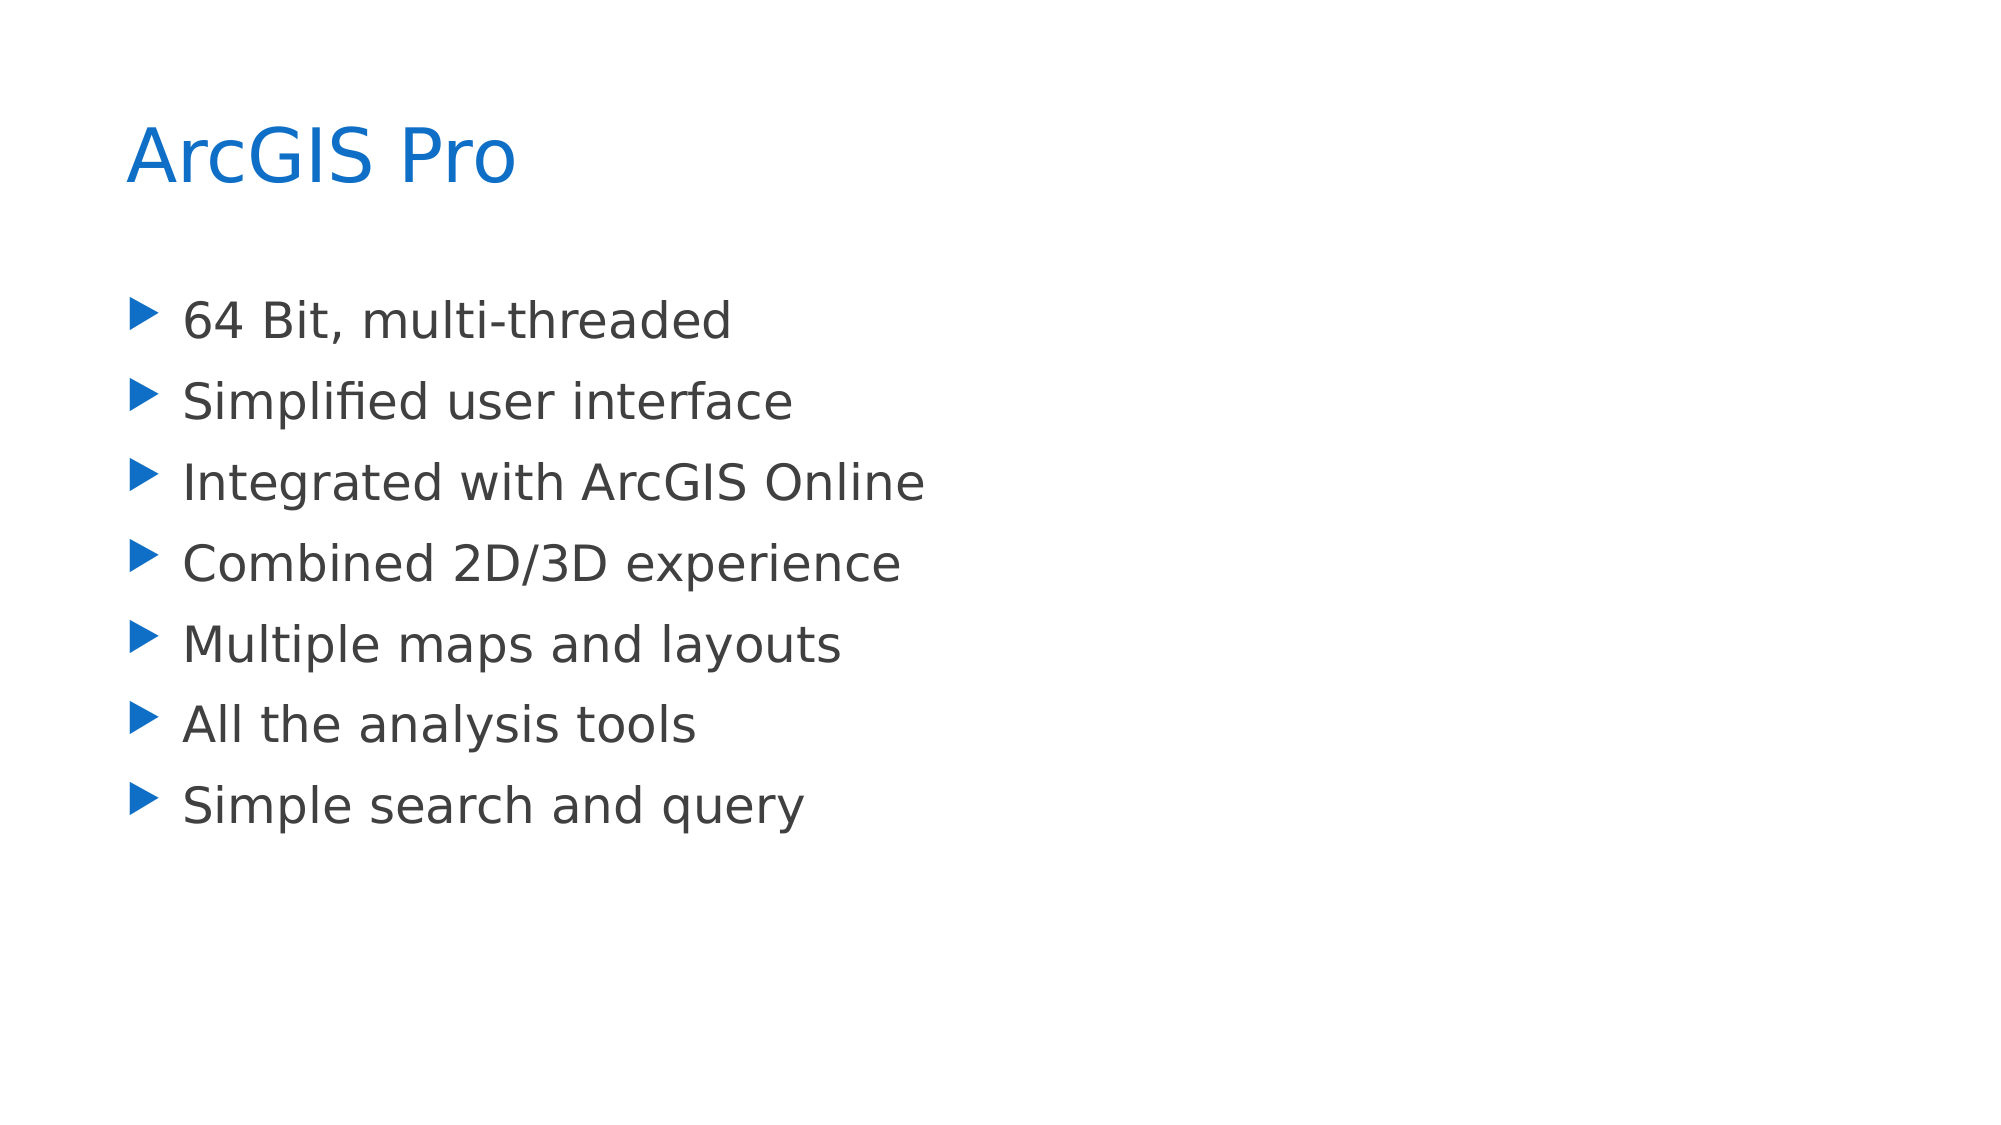

# ArcGIS Pro
64 Bit, multi-threaded
Simplified user interface
Integrated with ArcGIS Online
Combined 2D/3D experience
Multiple maps and layouts
All the analysis tools
Simple search and query